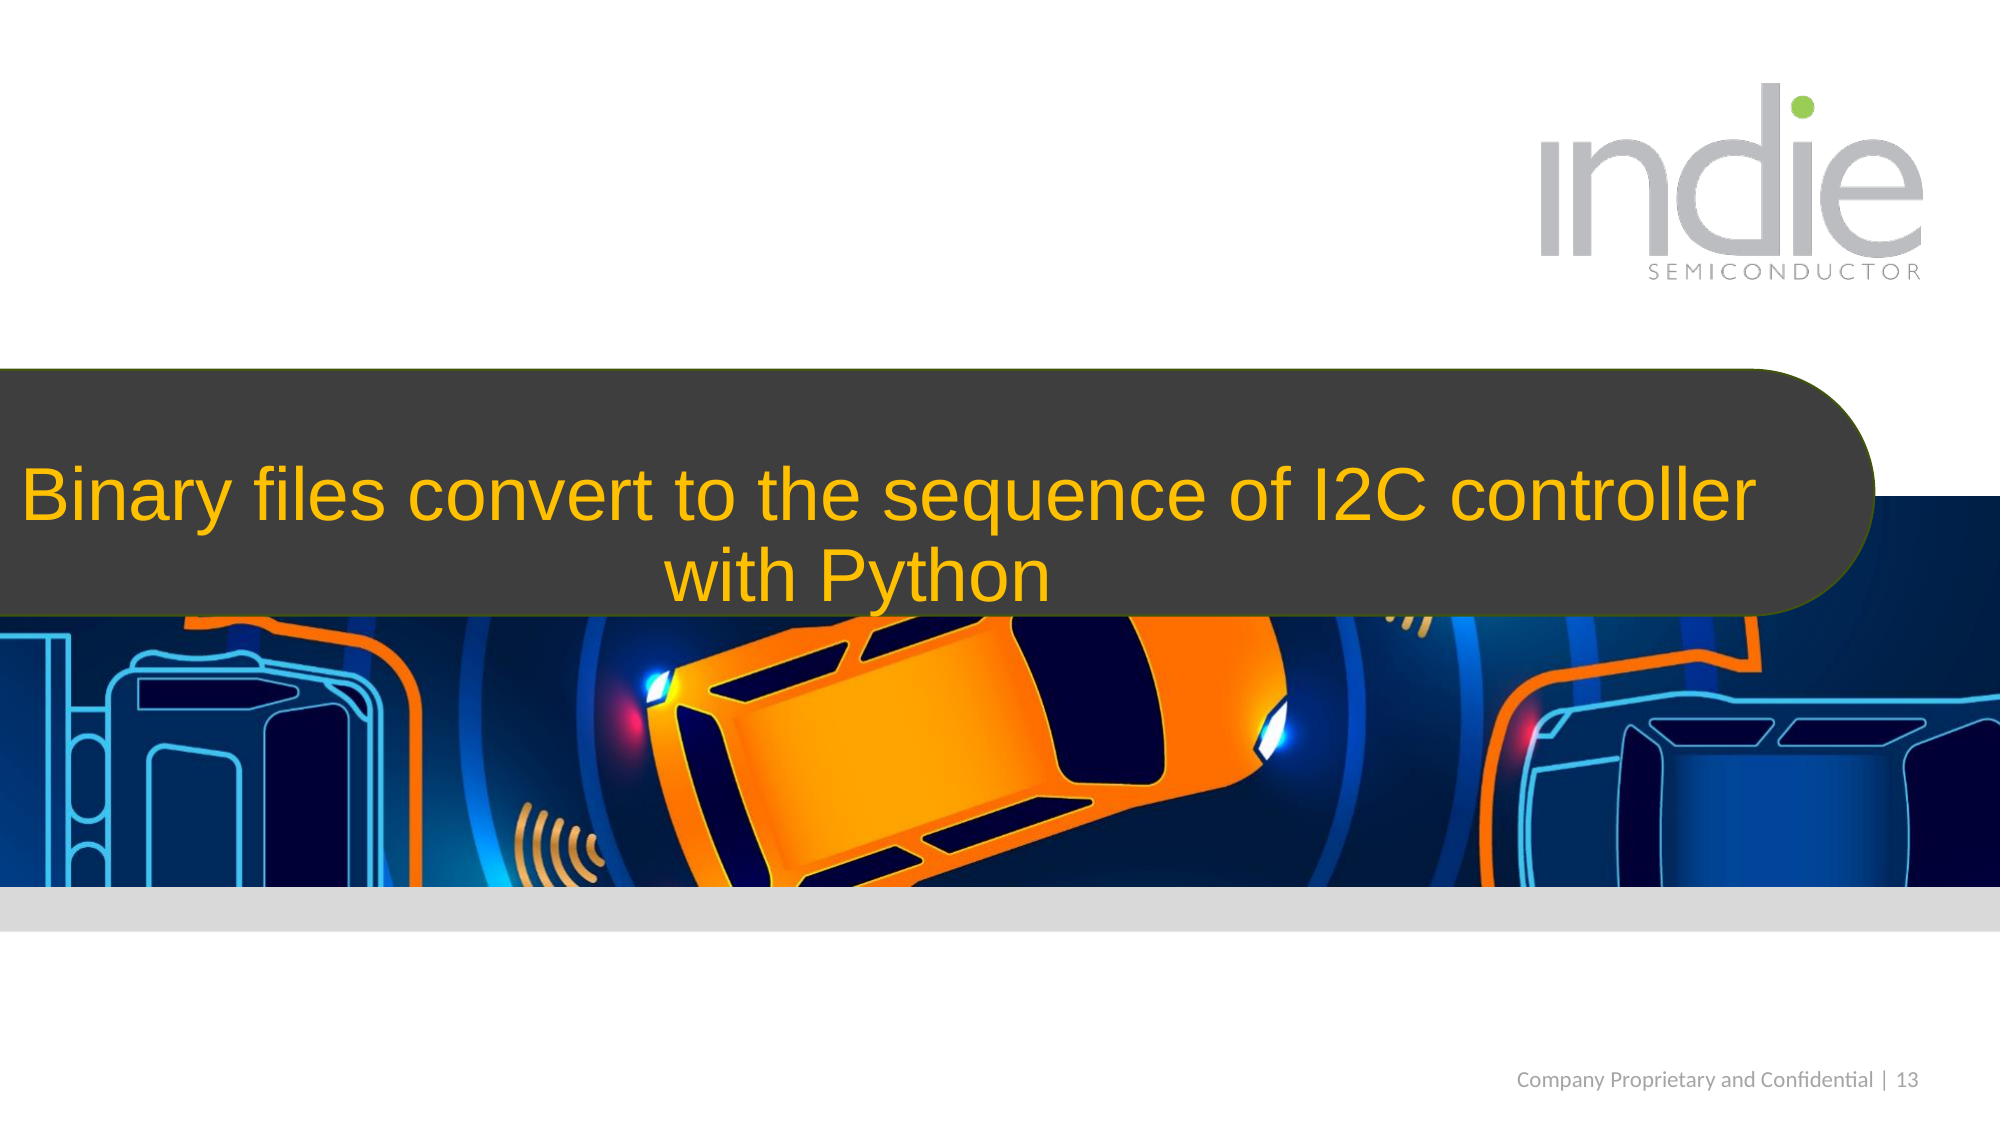

# Binary files convert to the sequence of I2C controller with Python